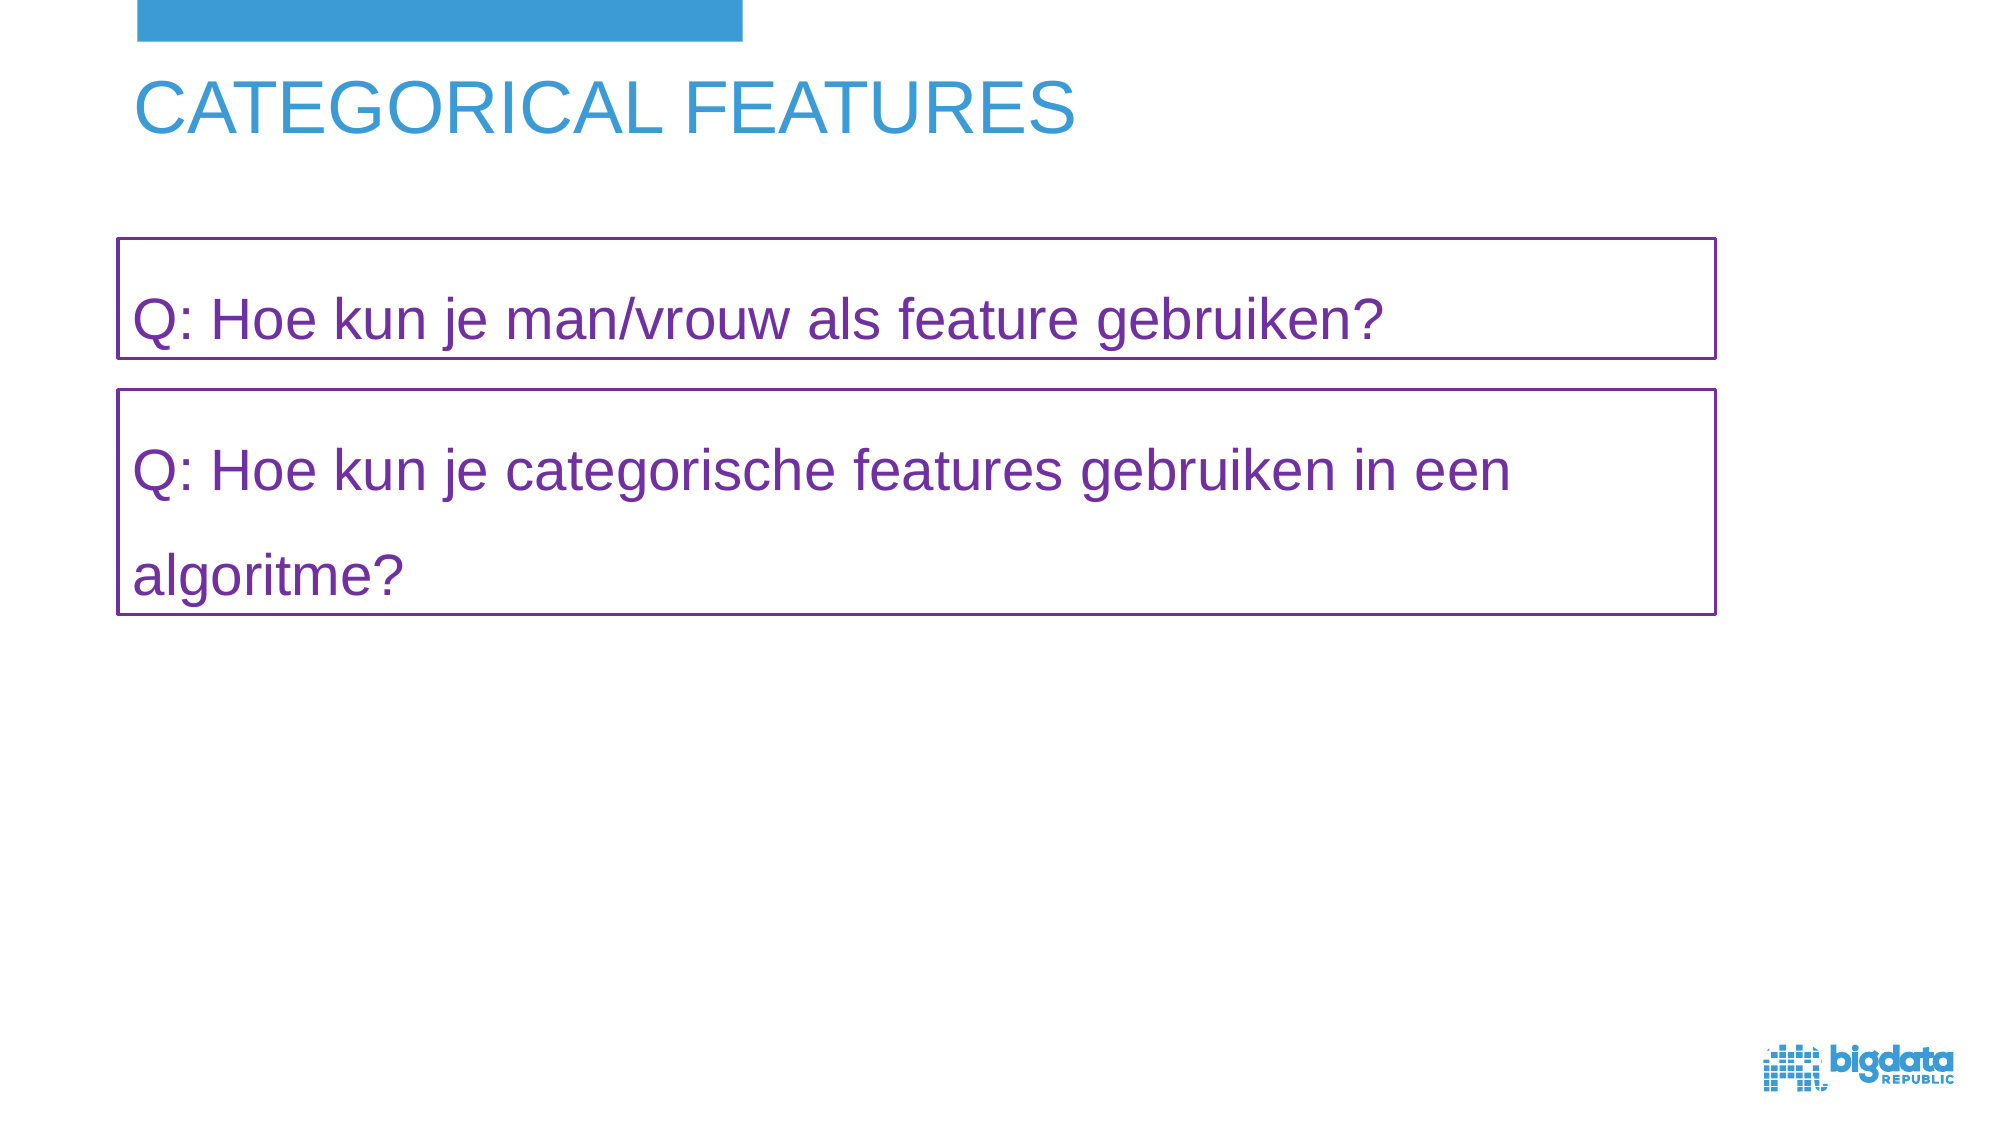

# Categorical Features
Q: Hoe kun je man/vrouw als feature gebruiken?

Q: Hoe kun je categorische features gebruiken in een algoritme?